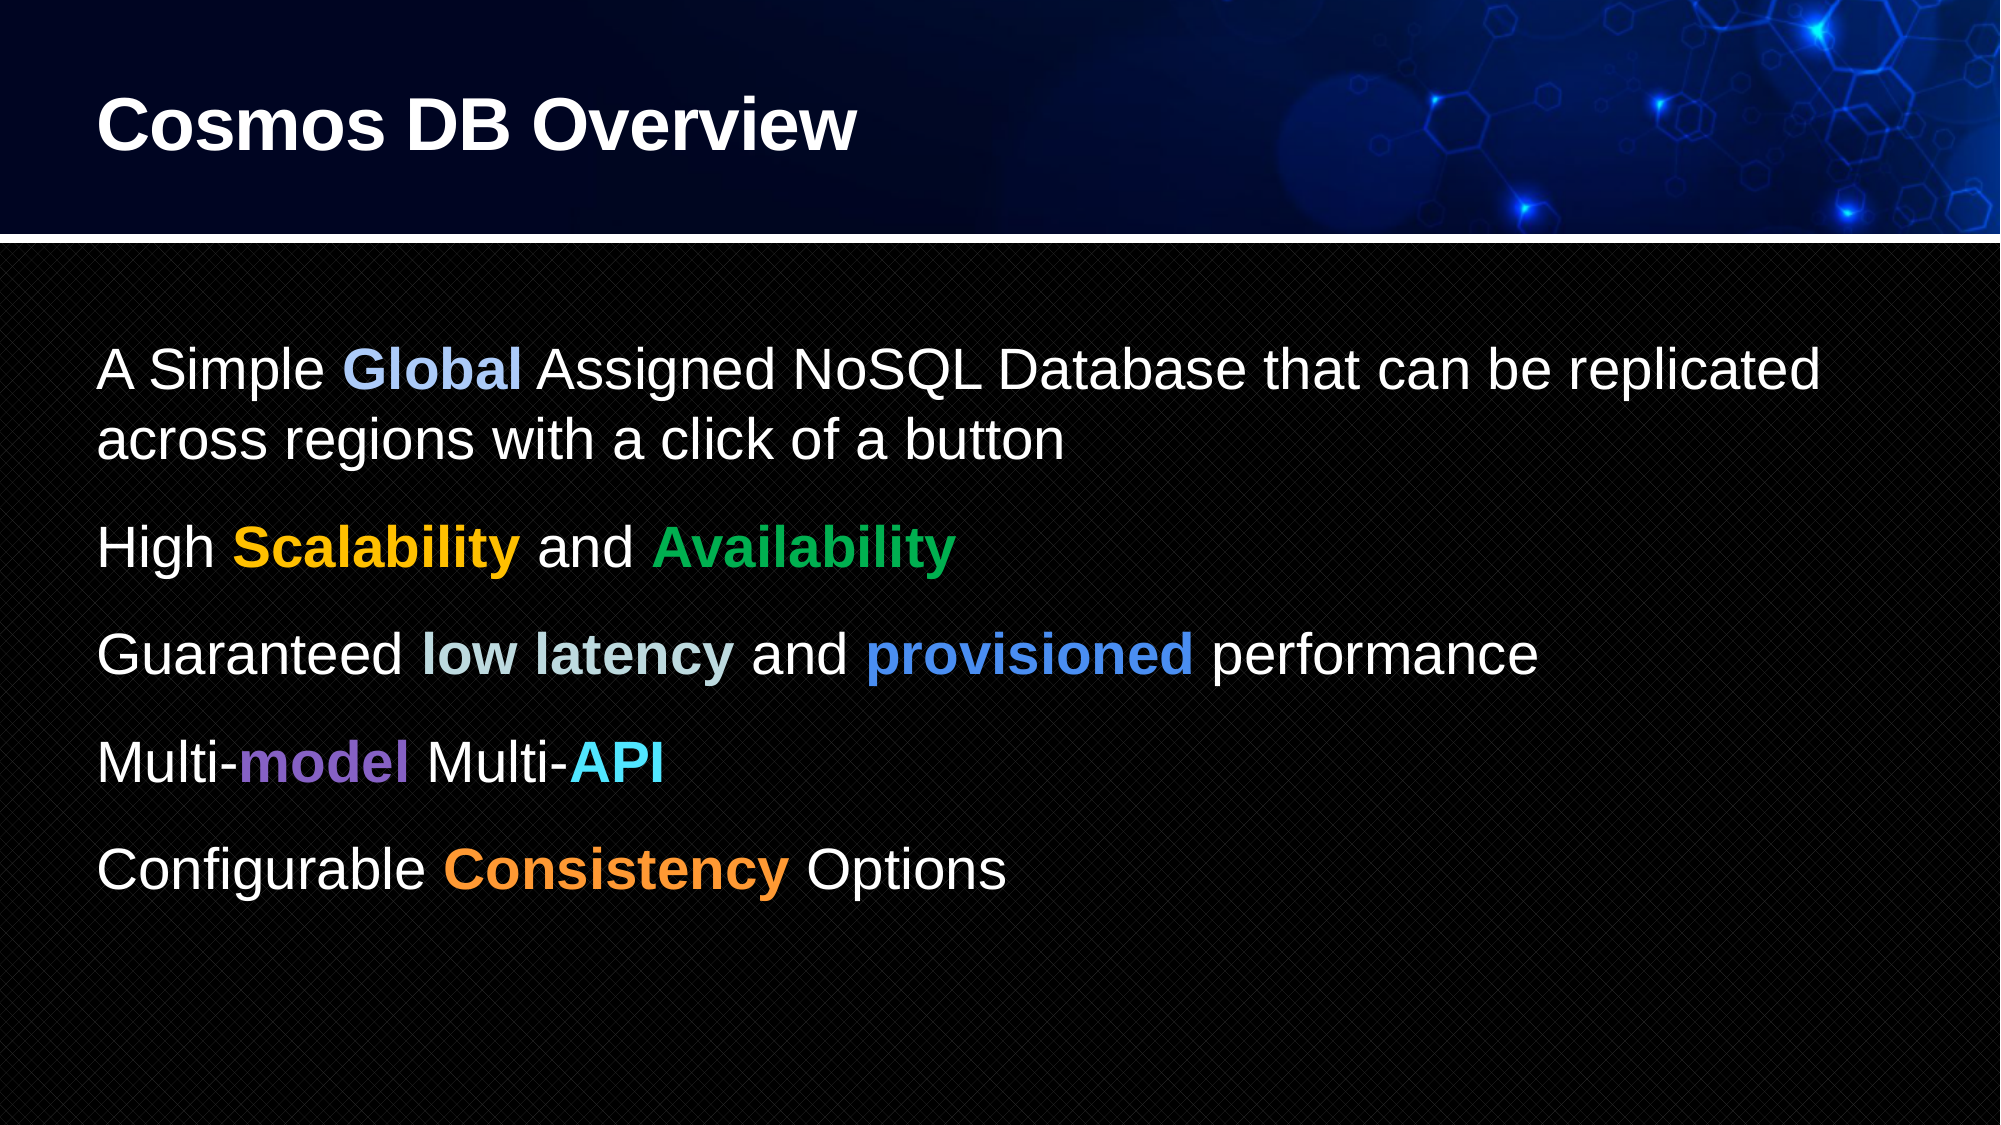

# Cosmos DB Overview
A Simple Global Assigned NoSQL Database that can be replicated across regions with a click of a button
High Scalability and Availability
Guaranteed low latency and provisioned performance
Multi-model Multi-API
Configurable Consistency Options